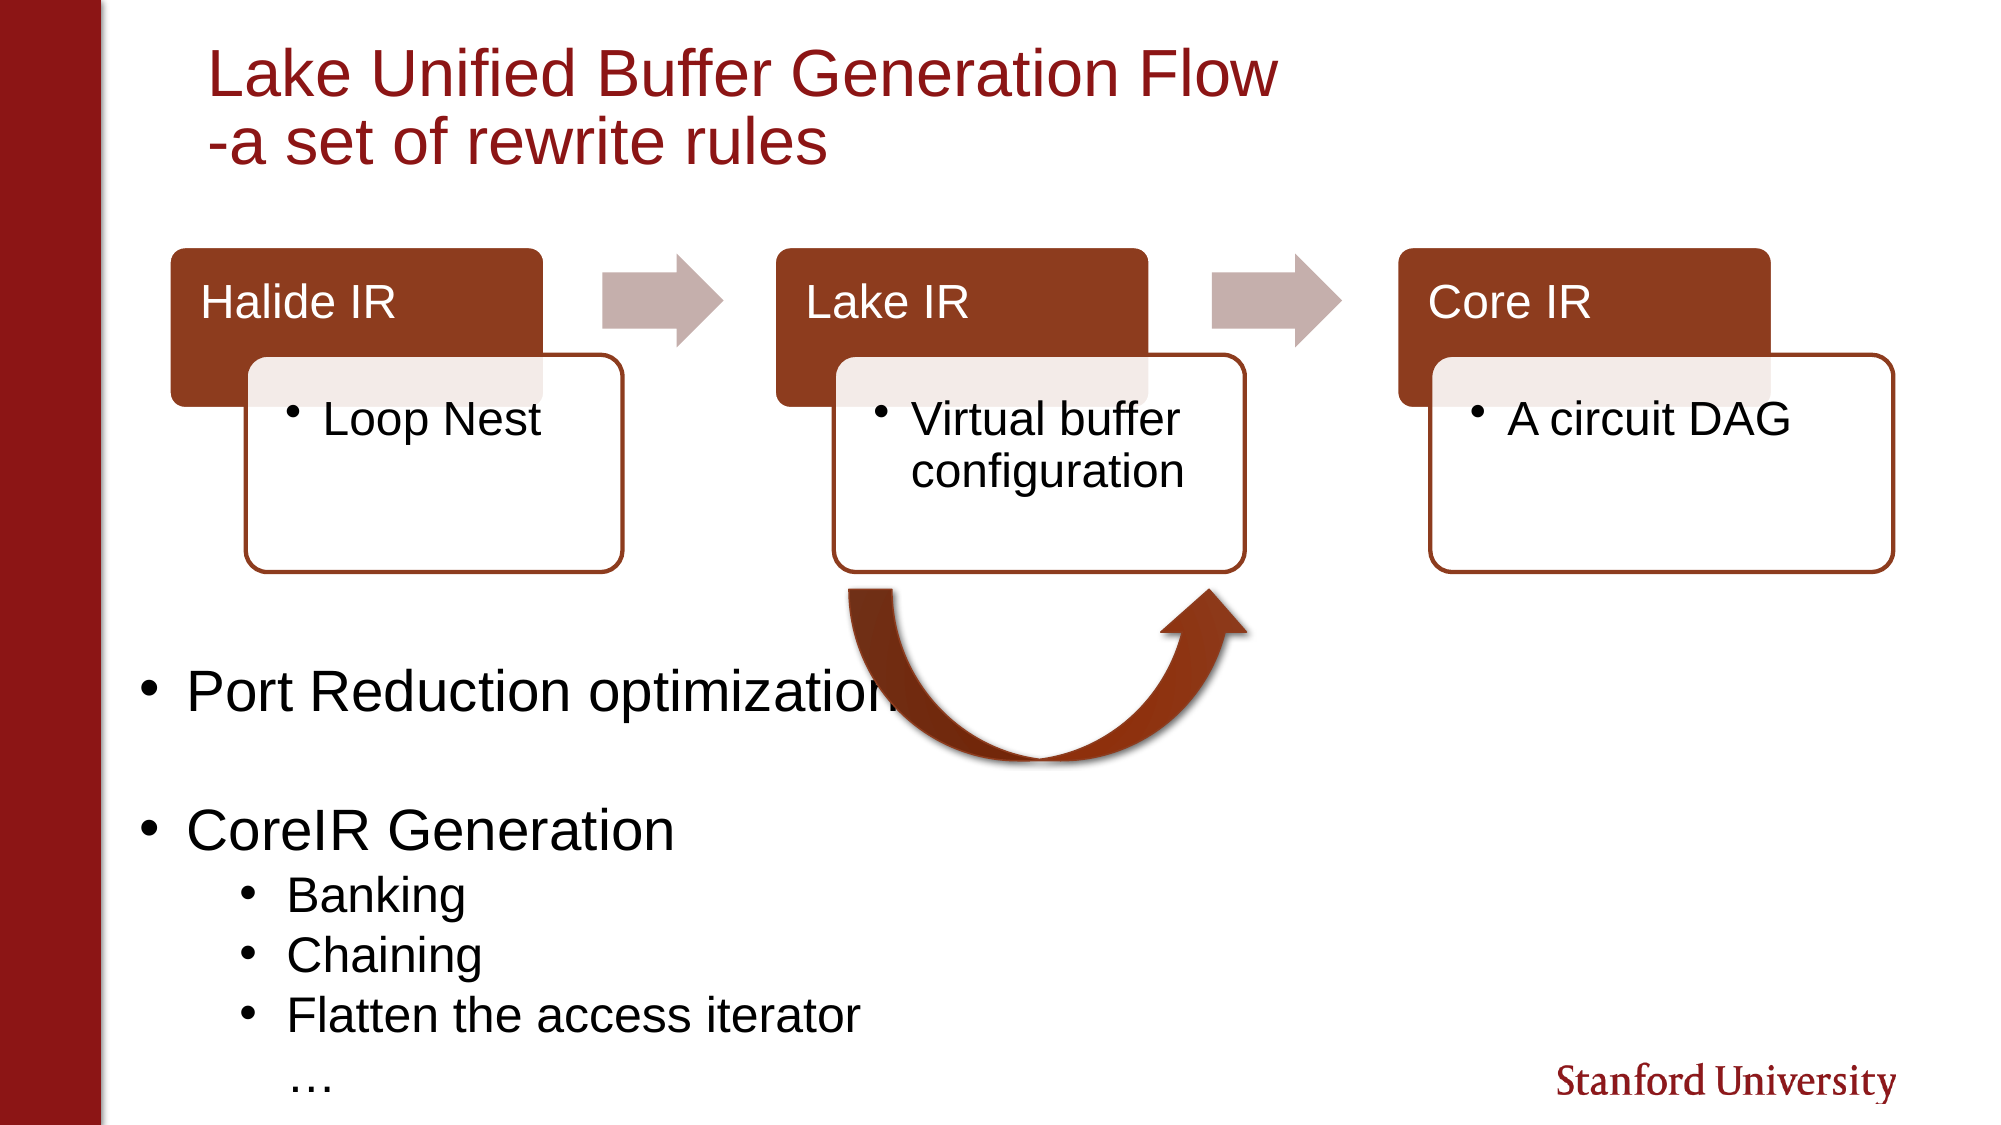

# Lake Unified Buffer Generation Flow -a set of rewrite rules
Halide IR
Loop Nest

Lake IR
Virtual buffer configuration

Core IR
A circuit DAG

Port Reduction optimization

CoreIR Generation
Banking
Chaining
Flatten the access iterator
…